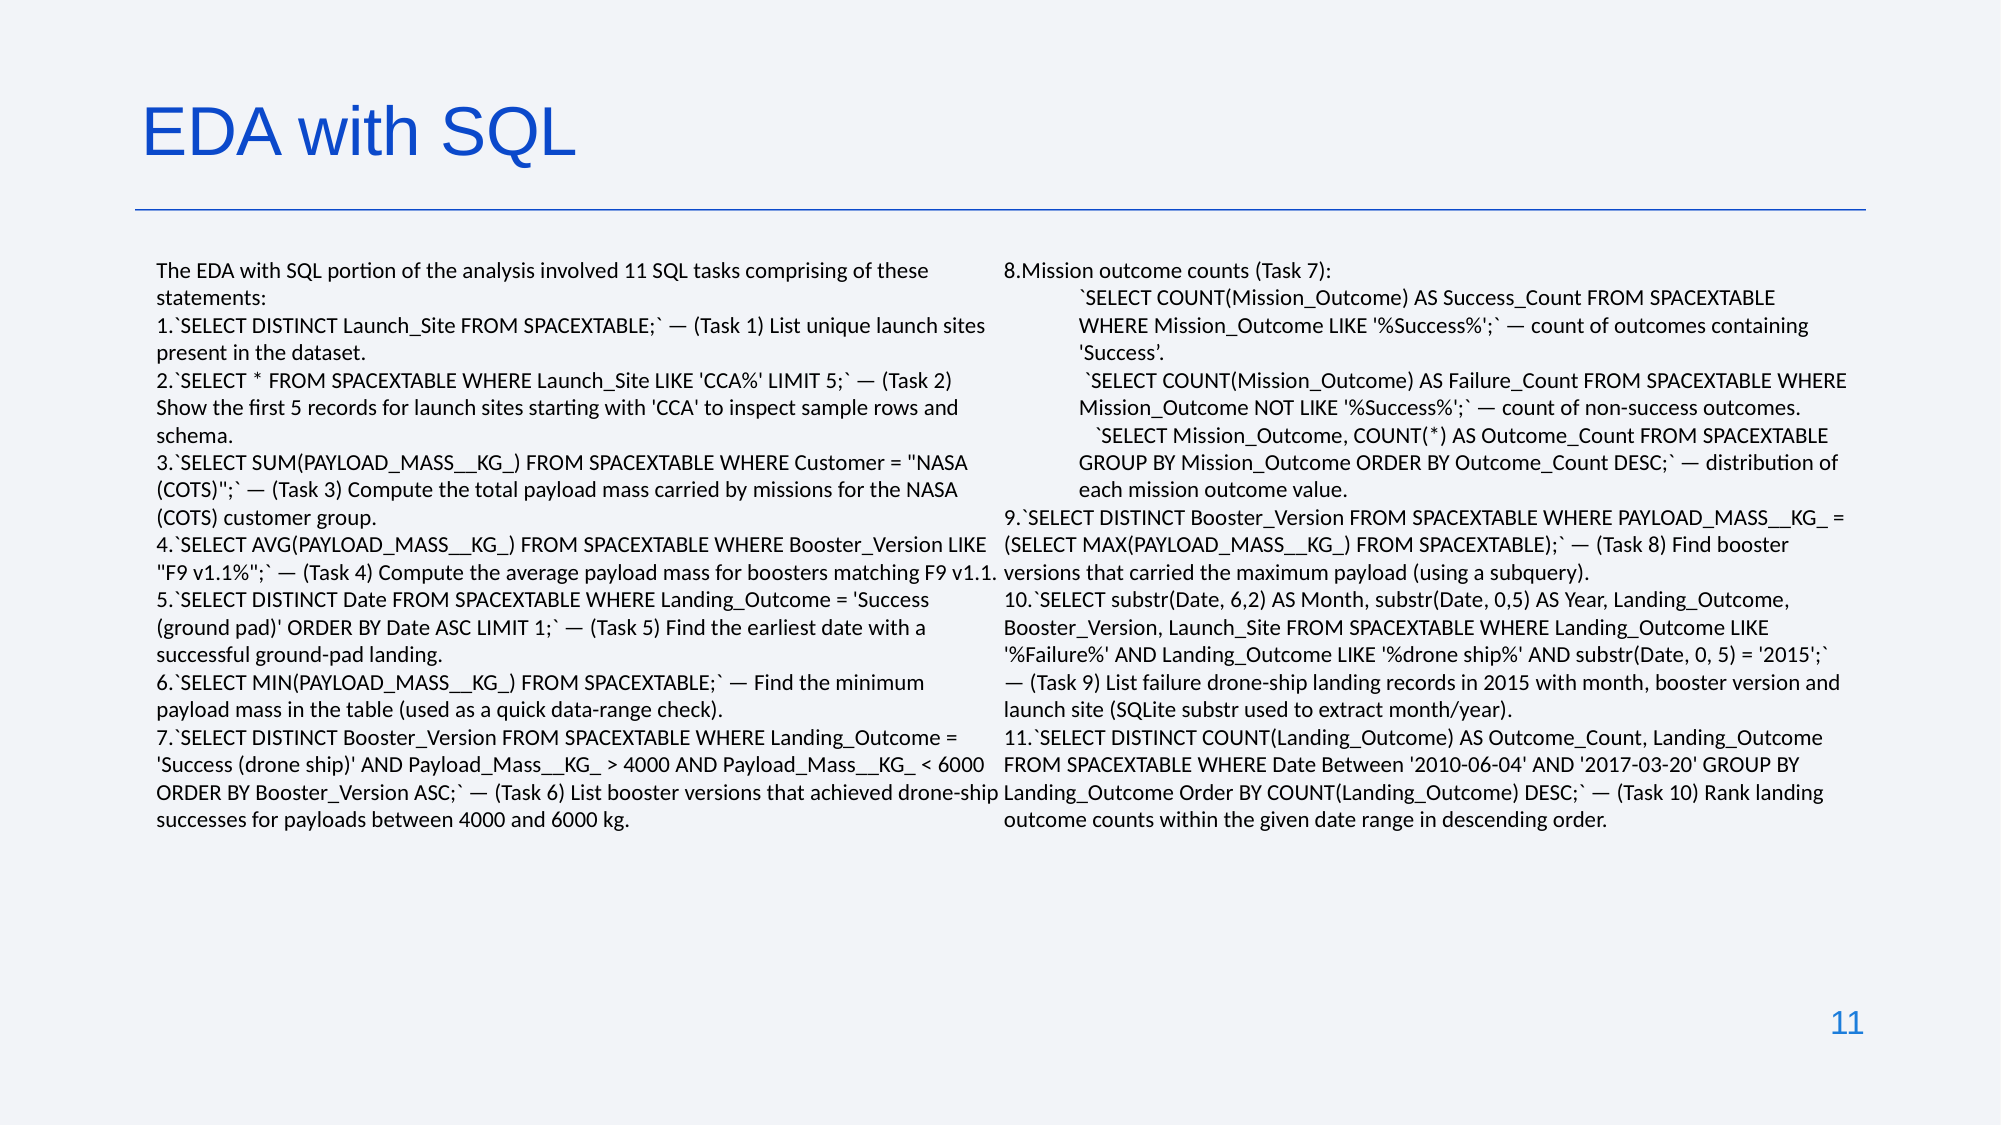

EDA with SQL
The EDA with SQL portion of the analysis involved 11 SQL tasks comprising of these statements:
`SELECT DISTINCT Launch_Site FROM SPACEXTABLE;` — (Task 1) List unique launch sites present in the dataset.
`SELECT * FROM SPACEXTABLE WHERE Launch_Site LIKE 'CCA%' LIMIT 5;` — (Task 2) Show the first 5 records for launch sites starting with 'CCA' to inspect sample rows and schema.
`SELECT SUM(PAYLOAD_MASS__KG_) FROM SPACEXTABLE WHERE Customer = "NASA (COTS)";` — (Task 3) Compute the total payload mass carried by missions for the NASA (COTS) customer group.
`SELECT AVG(PAYLOAD_MASS__KG_) FROM SPACEXTABLE WHERE Booster_Version LIKE "F9 v1.1%";` — (Task 4) Compute the average payload mass for boosters matching F9 v1.1.
`SELECT DISTINCT Date FROM SPACEXTABLE WHERE Landing_Outcome = 'Success (ground pad)' ORDER BY Date ASC LIMIT 1;` — (Task 5) Find the earliest date with a successful ground-pad landing.
`SELECT MIN(PAYLOAD_MASS__KG_) FROM SPACEXTABLE;` — Find the minimum payload mass in the table (used as a quick data-range check).
`SELECT DISTINCT Booster_Version FROM SPACEXTABLE WHERE Landing_Outcome = 'Success (drone ship)' AND Payload_Mass__KG_ > 4000 AND Payload_Mass__KG_ < 6000 ORDER BY Booster_Version ASC;` — (Task 6) List booster versions that achieved drone-ship successes for payloads between 4000 and 6000 kg.
Mission outcome counts (Task 7):
`SELECT COUNT(Mission_Outcome) AS Success_Count FROM SPACEXTABLE WHERE Mission_Outcome LIKE '%Success%';` — count of outcomes containing 'Success’.
 `SELECT COUNT(Mission_Outcome) AS Failure_Count FROM SPACEXTABLE WHERE Mission_Outcome NOT LIKE '%Success%';` — count of non-success outcomes.
   `SELECT Mission_Outcome, COUNT(*) AS Outcome_Count FROM SPACEXTABLE GROUP BY Mission_Outcome ORDER BY Outcome_Count DESC;` — distribution of each mission outcome value.
`SELECT DISTINCT Booster_Version FROM SPACEXTABLE WHERE PAYLOAD_MASS__KG_ = (SELECT MAX(PAYLOAD_MASS__KG_) FROM SPACEXTABLE);` — (Task 8) Find booster versions that carried the maximum payload (using a subquery).
`SELECT substr(Date, 6,2) AS Month, substr(Date, 0,5) AS Year, Landing_Outcome, Booster_Version, Launch_Site FROM SPACEXTABLE WHERE Landing_Outcome LIKE '%Failure%' AND Landing_Outcome LIKE '%drone ship%' AND substr(Date, 0, 5) = '2015';` — (Task 9) List failure drone-ship landing records in 2015 with month, booster version and launch site (SQLite substr used to extract month/year).
`SELECT DISTINCT COUNT(Landing_Outcome) AS Outcome_Count, Landing_Outcome FROM SPACEXTABLE WHERE Date Between '2010-06-04' AND '2017-03-20' GROUP BY Landing_Outcome Order BY COUNT(Landing_Outcome) DESC;` — (Task 10) Rank landing outcome counts within the given date range in descending order.

11